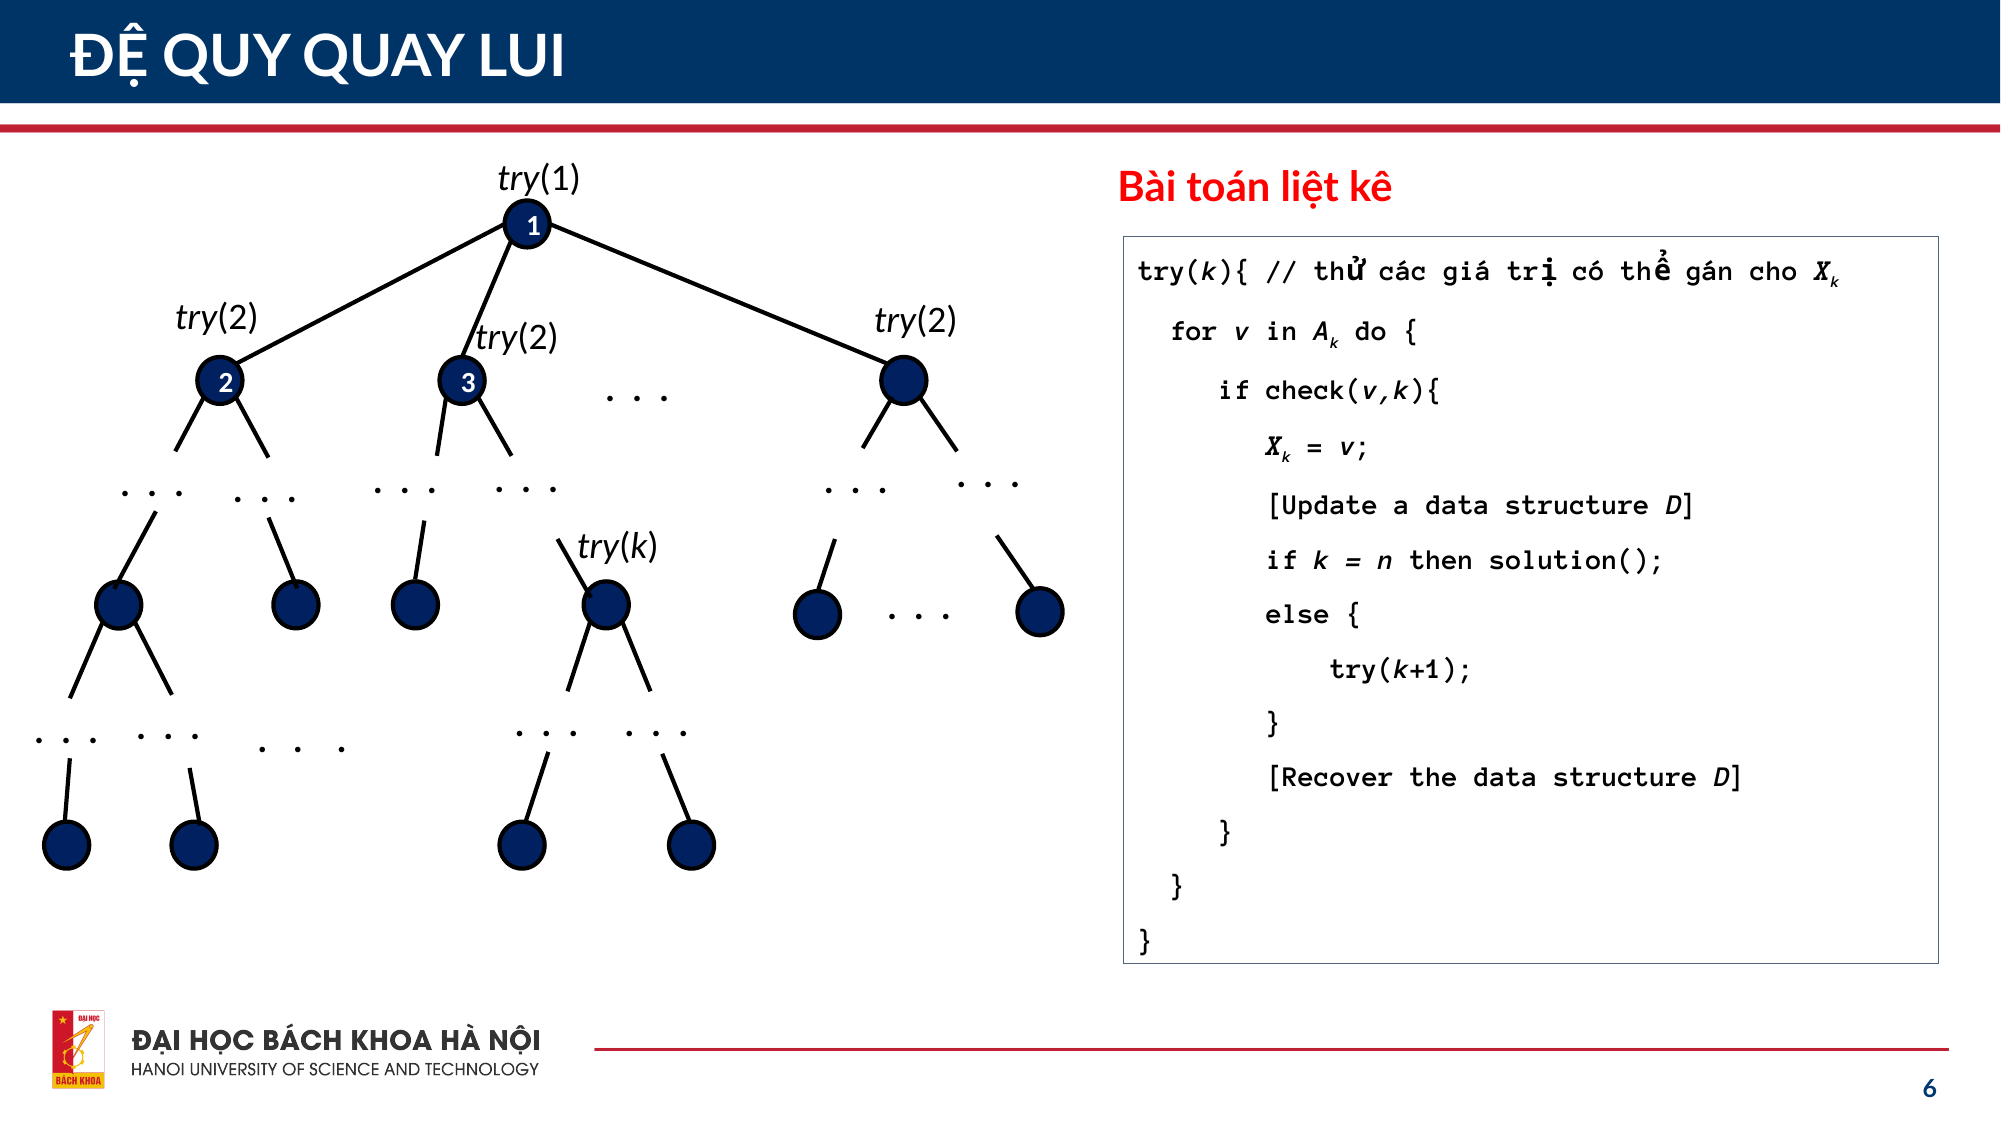

# ĐỆ QUY QUAY LUI
try(1)
Bài toán liệt kê
1
try(k){ // thử các giá trị có thể gán cho Xk
  for v in Ak do {
     if check(v,k){
        Xk = v;
        [Update a data structure D]
        if k = n then solution();
        else {
            try(k+1);
        }
        [Recover the data structure D]
     }
  }
}
try(2)
try(2)
try(2)
.  .  .
2
3

.  .  .
.  .  .
.  .  .
.  .  .
.  .  .
.  .  .
try(k)
.  .  .

.  .  .
.  .  .
.  .  .
.  .  .
.   .    .

6